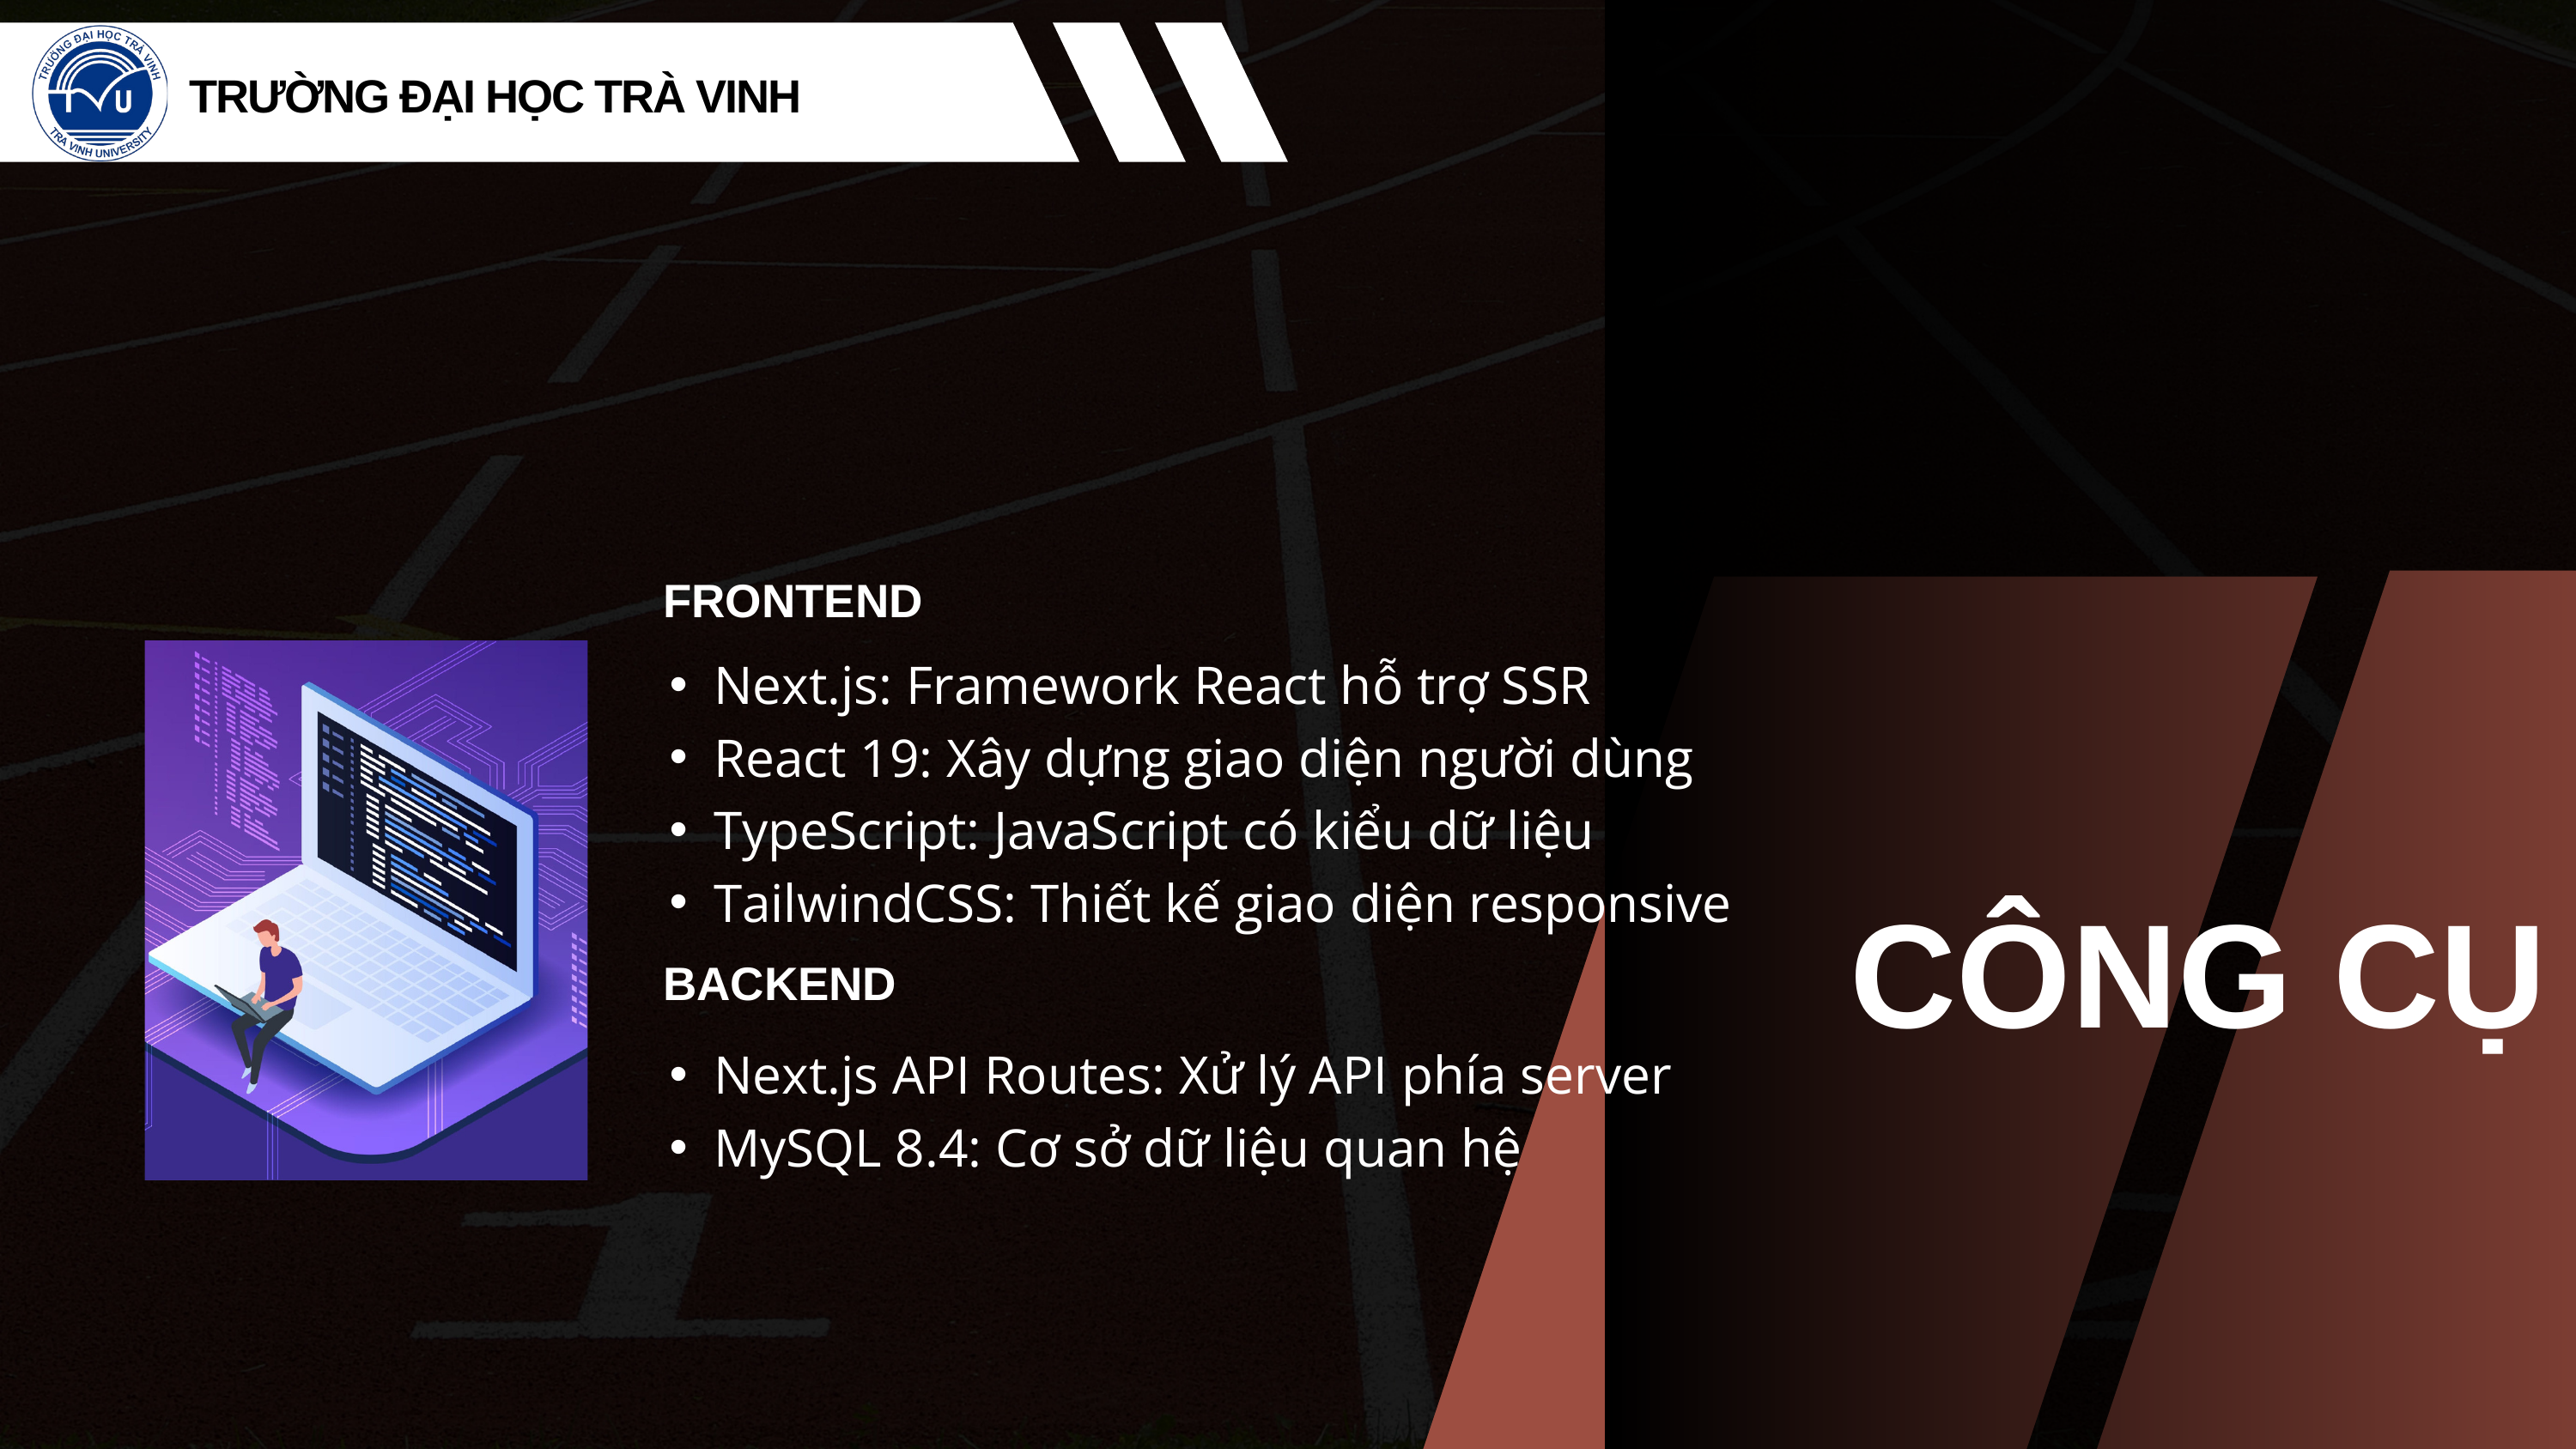

TRƯỜNG ĐẠI HỌC TRÀ VINH
FRONTEND

Next.js: Framework React hỗ trợ SSR
React 19: Xây dựng giao diện người dùng
TypeScript: JavaScript có kiểu dữ liệu
TailwindCSS: Thiết kế giao diện responsive
CÔNG CỤ
BACKEND
Next.js API Routes: Xử lý API phía server
MySQL 8.4: Cơ sở dữ liệu quan hệ